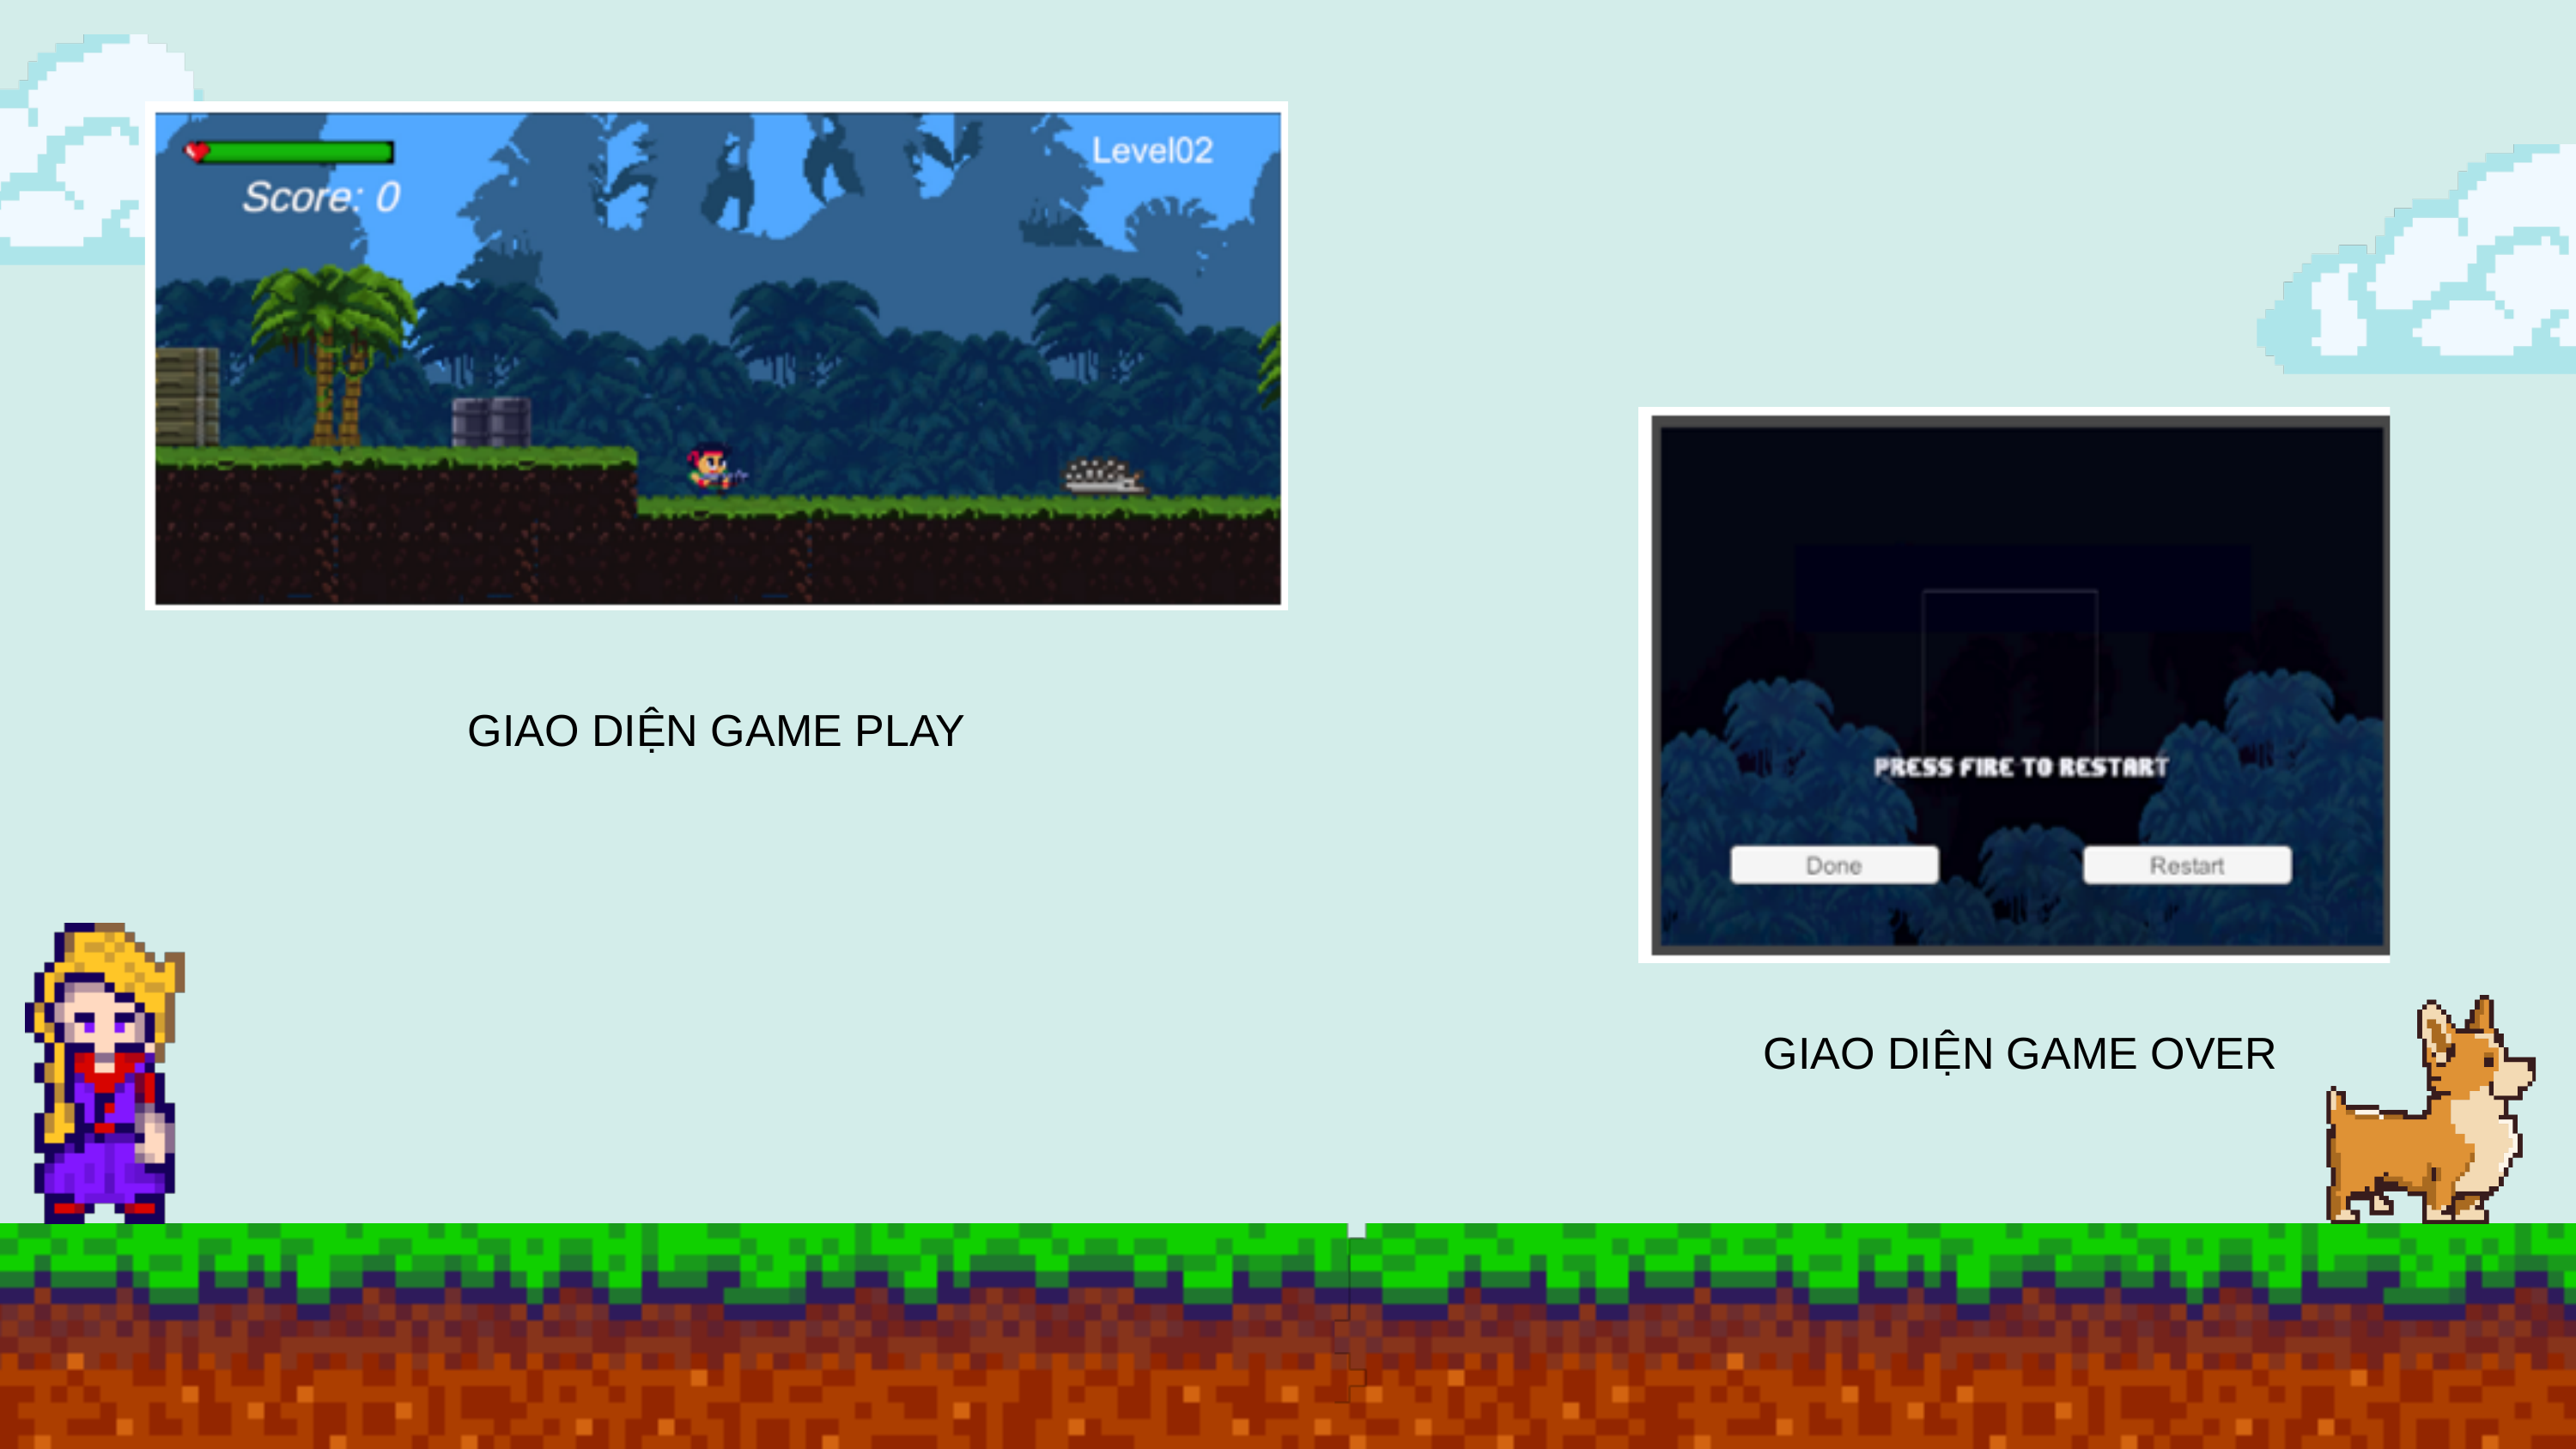

GIAO DIỆN GAME PLAY

 GIAO DIỆN GAME OVER